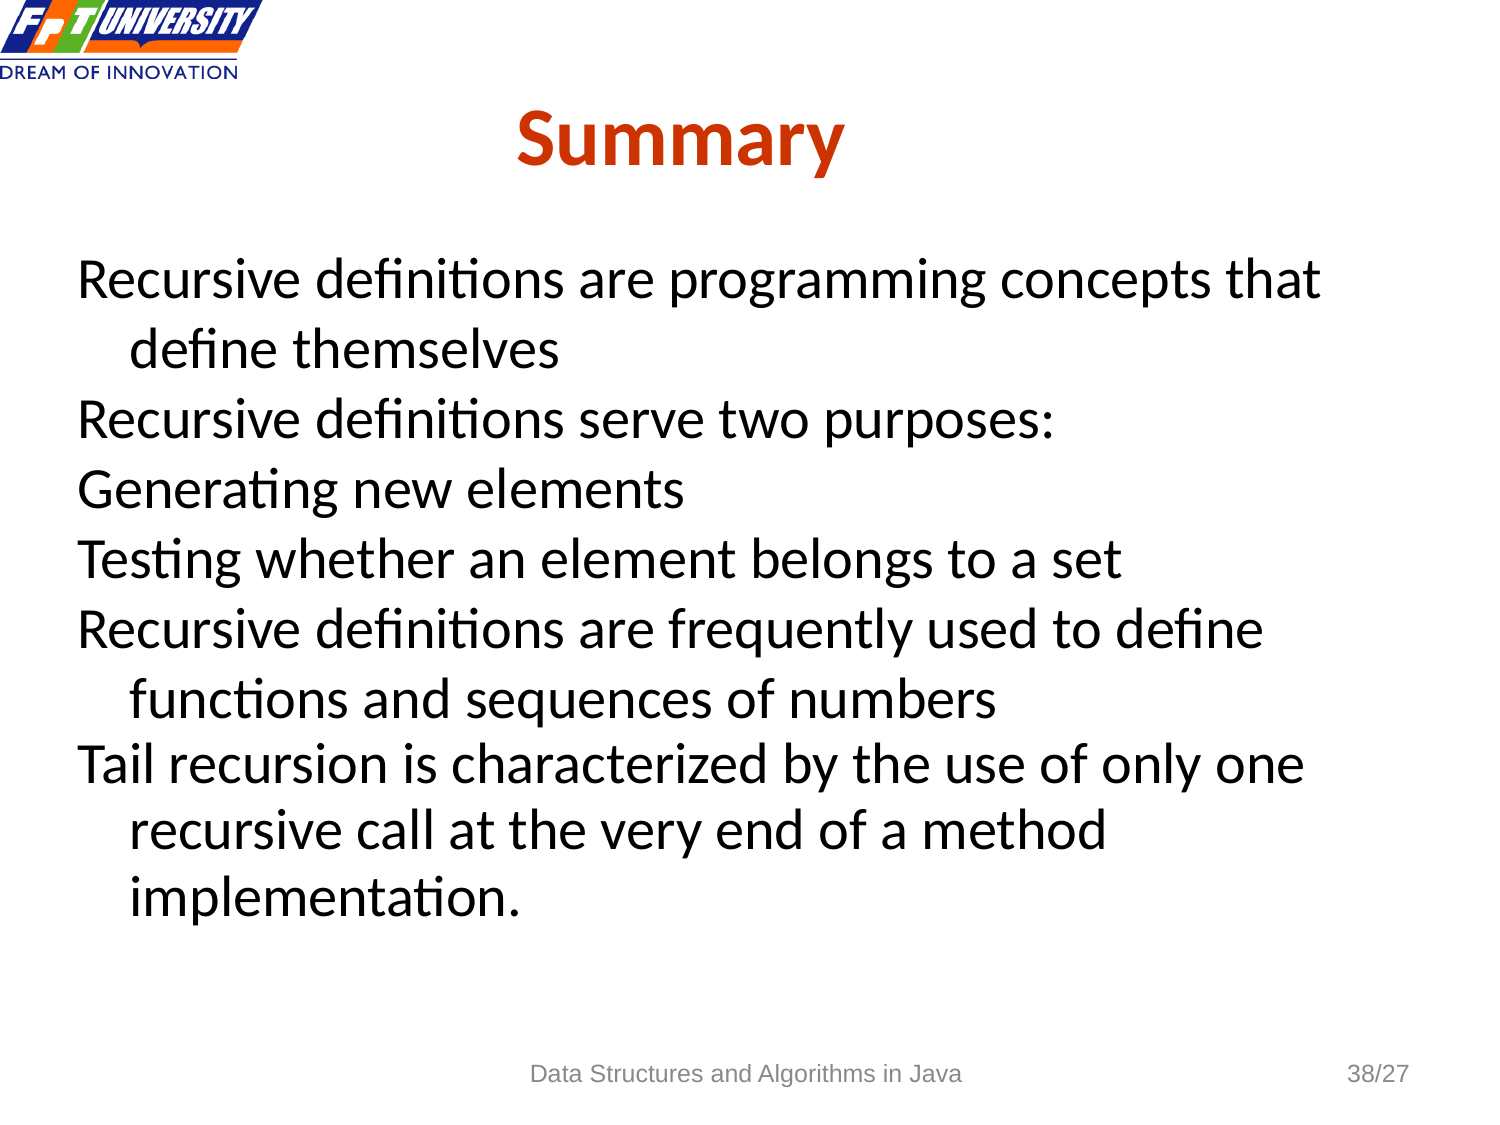

# Summary
Recursive definitions are programming concepts that define themselves
Recursive definitions serve two purposes:
Generating new elements
Testing whether an element belongs to a set
Recursive definitions are frequently used to define functions and sequences of numbers
Tail recursion is characterized by the use of only one recursive call at the very end of a method implementation.
Data Structures and Algorithms in Java
38/27